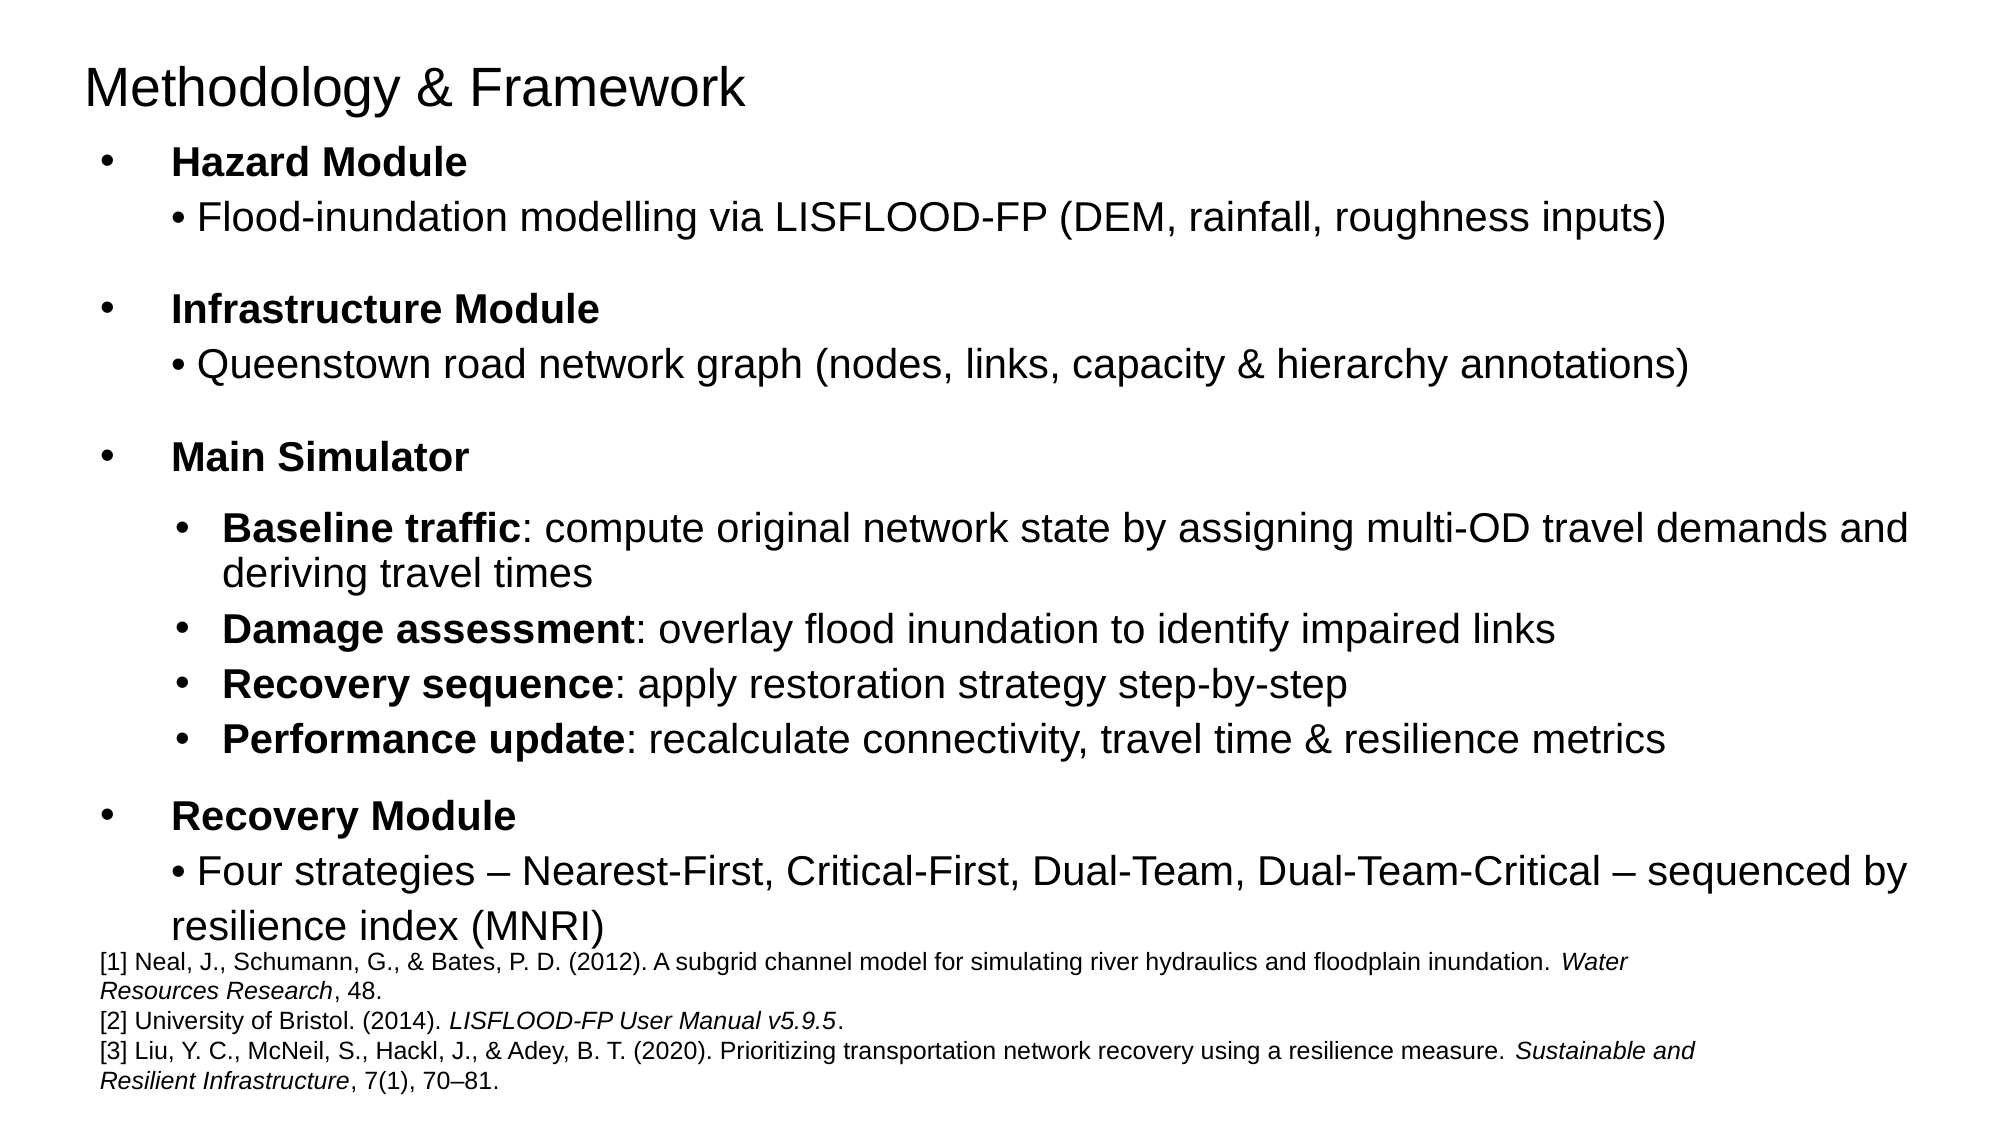

# Methodology & Framework
Hazard Module
• Flood‐inundation modelling via LISFLOOD‐FP (DEM, rainfall, roughness inputs)
Infrastructure Module
• Queenstown road network graph (nodes, links, capacity & hierarchy annotations)
Main Simulator
Baseline traffic: compute original network state by assigning multi-OD travel demands and deriving travel times
Damage assessment: overlay flood inundation to identify impaired links
Recovery sequence: apply restoration strategy step-by-step
Performance update: recalculate connectivity, travel time & resilience metrics
Recovery Module
• Four strategies – Nearest-First, Critical-First, Dual-Team, Dual-Team-Critical – sequenced by resilience index (MNRI)
[1] Neal, J., Schumann, G., & Bates, P. D. (2012). A subgrid channel model for simulating river hydraulics and floodplain inundation. Water Resources Research, 48.
[2] University of Bristol. (2014). LISFLOOD-FP User Manual v5.9.5.
[3] Liu, Y. C., McNeil, S., Hackl, J., & Adey, B. T. (2020). Prioritizing transportation network recovery using a resilience measure. Sustainable and Resilient Infrastructure, 7(1), 70–81.